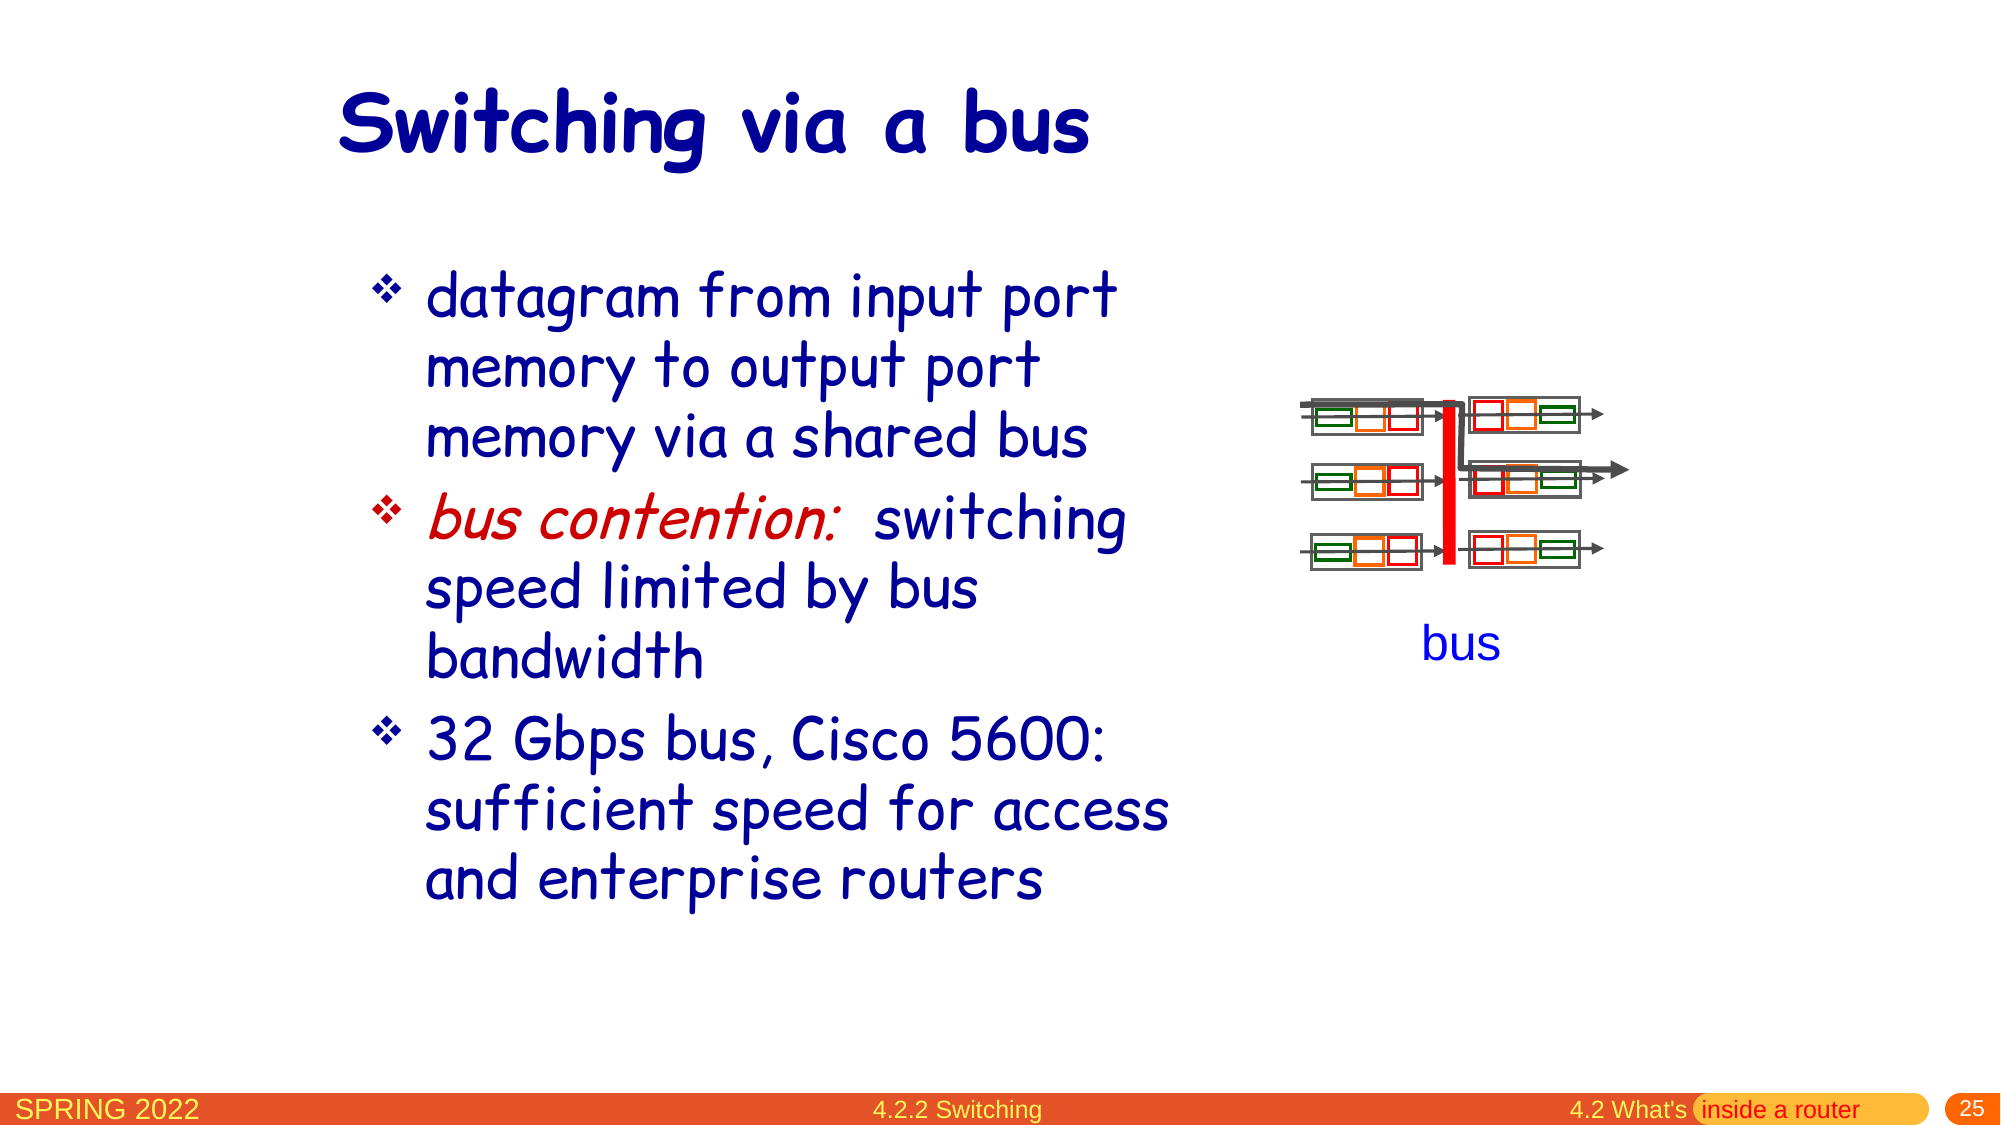

# Switching via a bus
datagram from input port memory to output port memory via a shared bus
bus contention:  switching speed limited by bus bandwidth
32 Gbps bus, Cisco 5600: sufficient speed for access and enterprise routers

bus
4.2.2 Switching
4.2 What's  inside a router